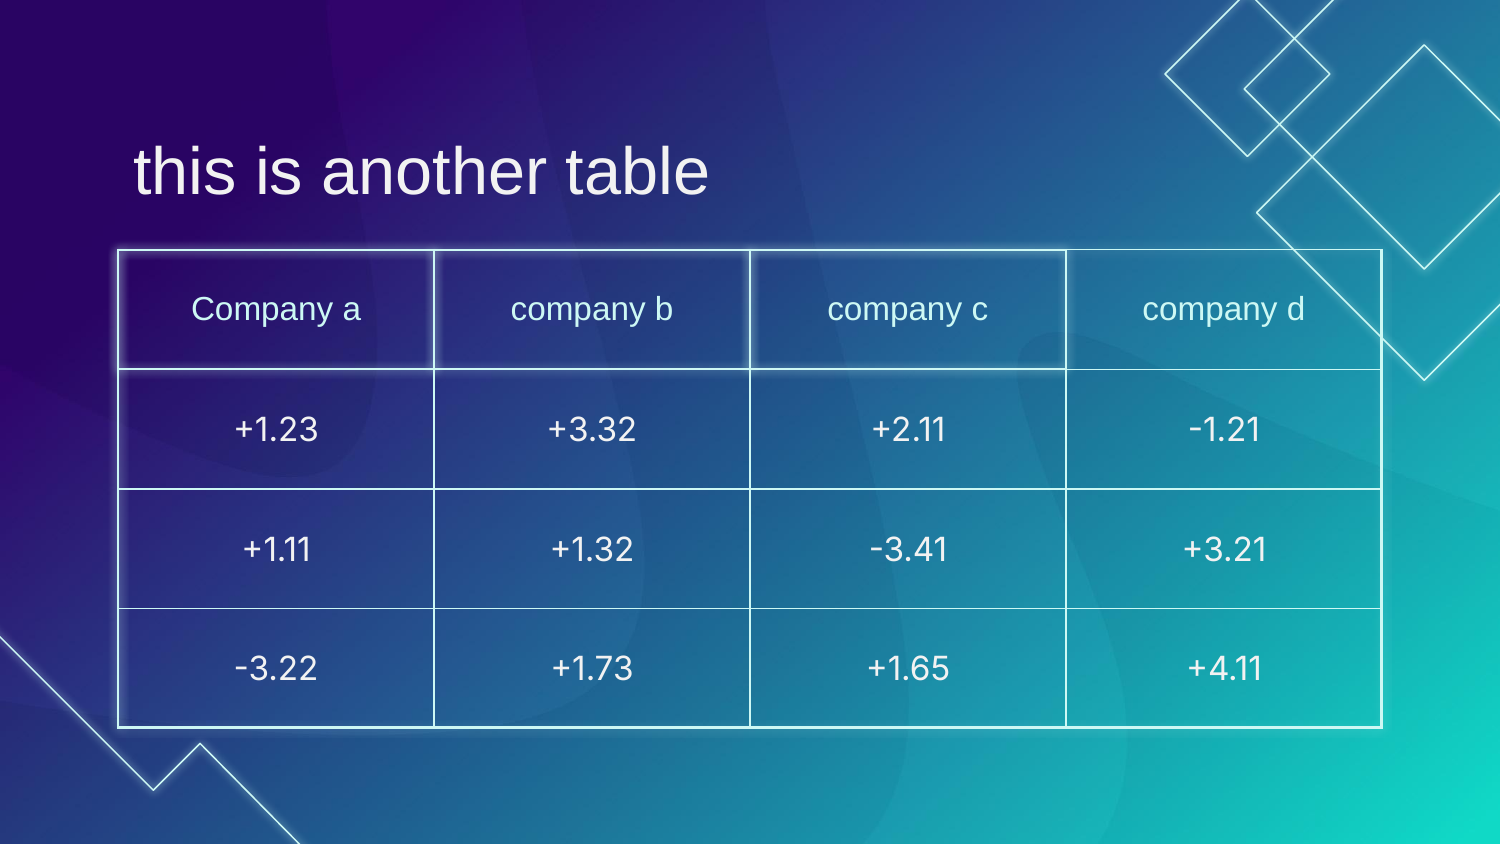

# this is another table

| Company a | company b | company c | company d |
| --- | --- | --- | --- |
| +1.23 | +3.32 | +2.11 | -1.21 |
| +1.11 | +1.32 | -3.41 | +3.21 |
| -3.22 | +1.73 | +1.65 | +4.11 |